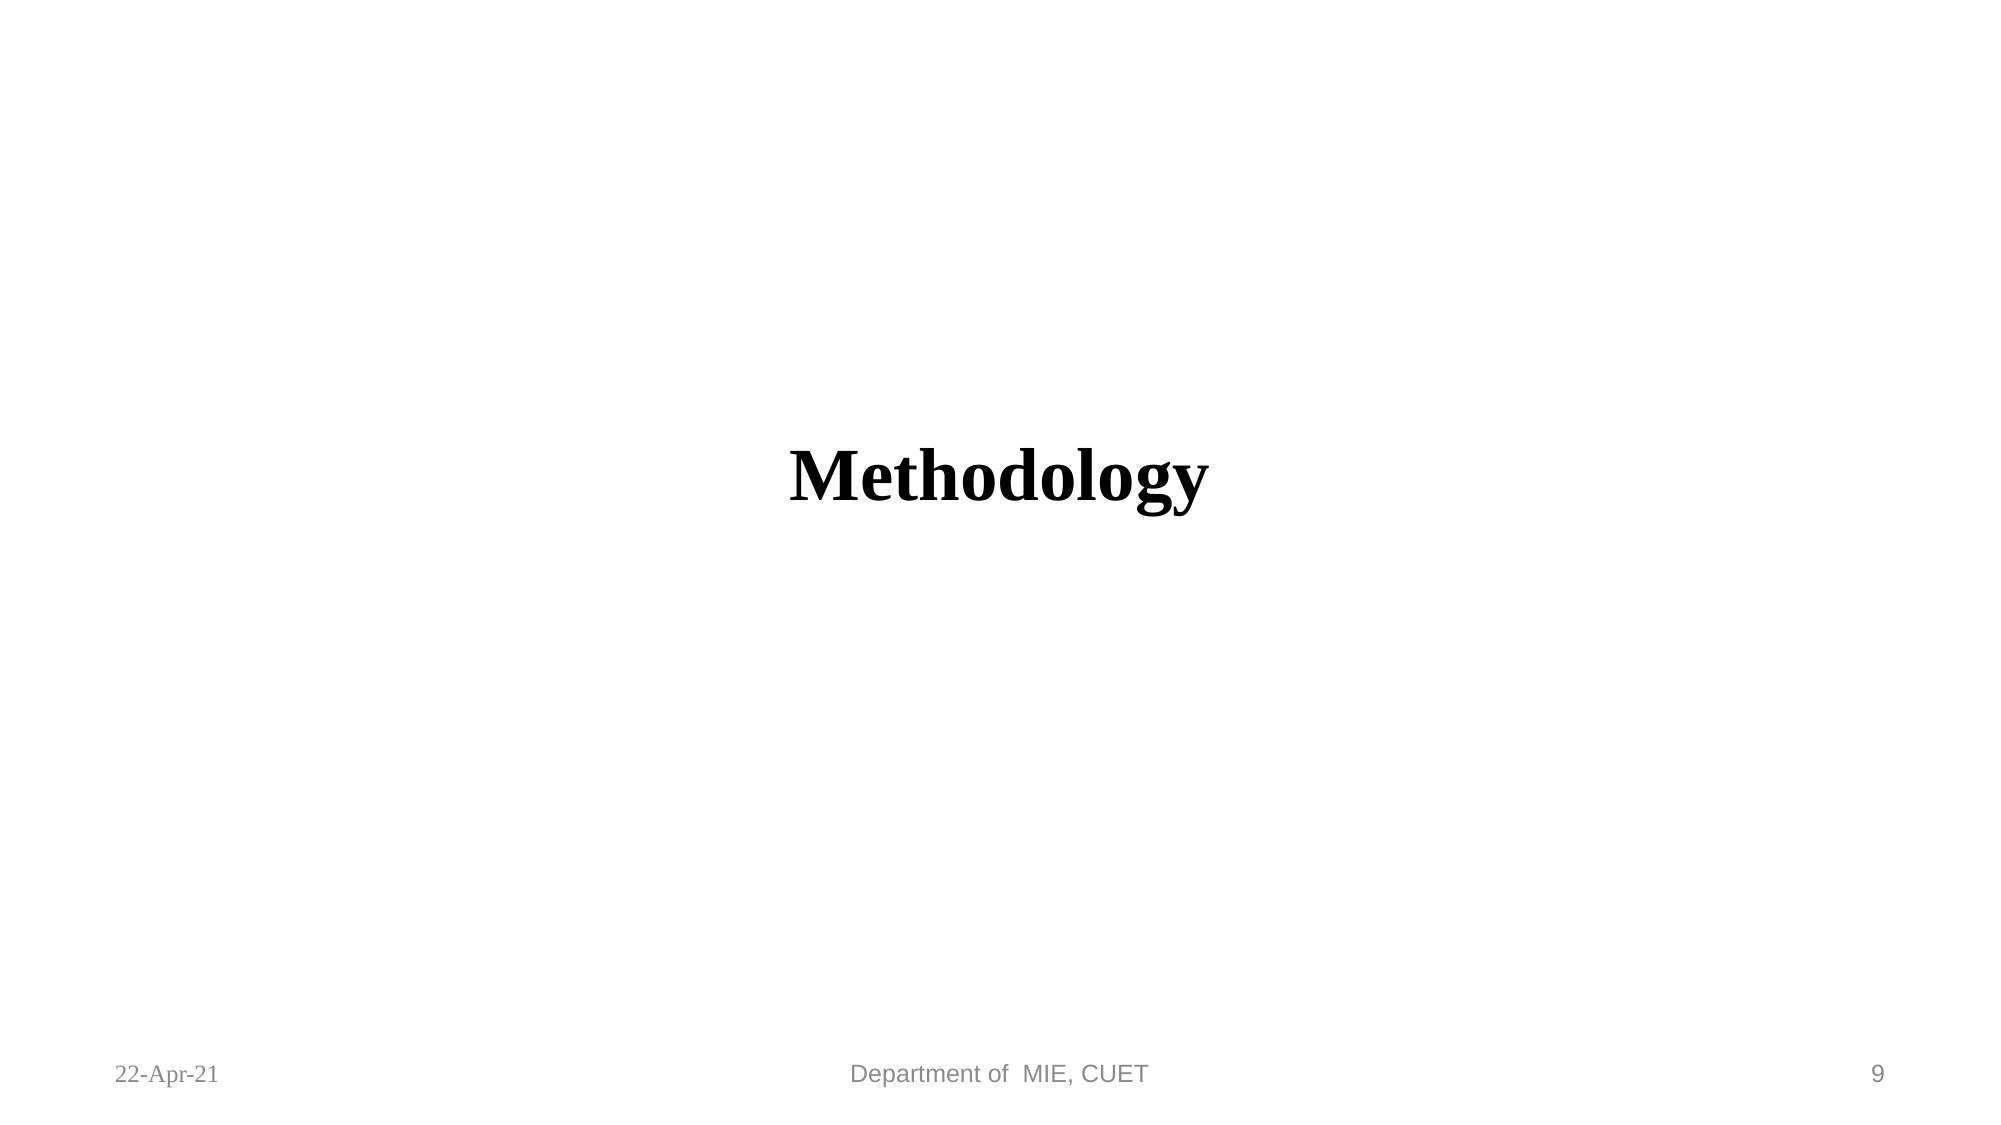

# Methodology
22-Apr-21
Department of  MIE, CUET
9